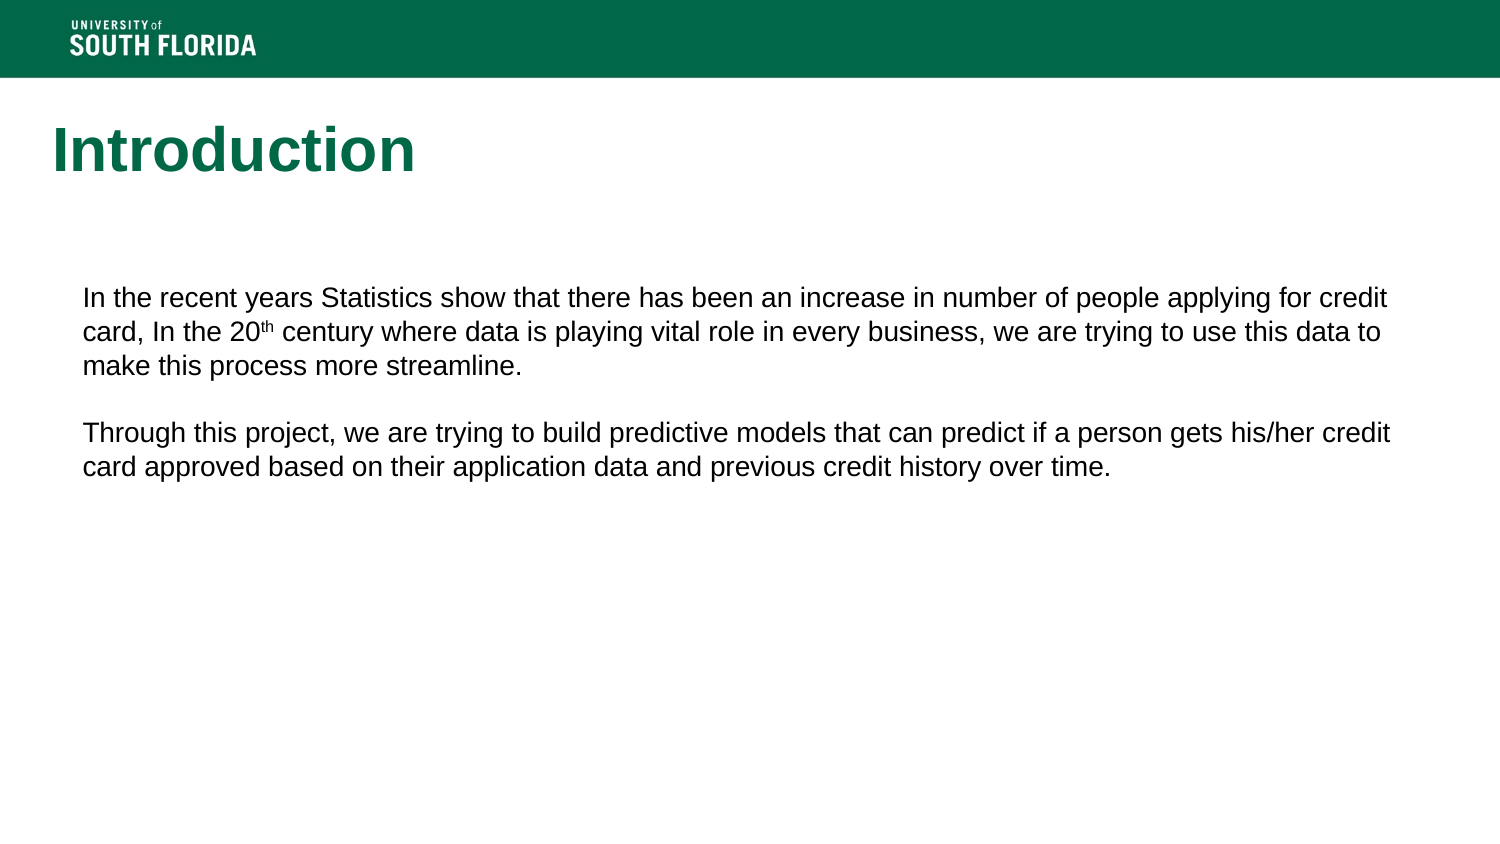

# Introduction
In the recent years Statistics show that there has been an increase in number of people applying for credit card, In the 20th century where data is playing vital role in every business, we are trying to use this data to make this process more streamline.

Through this project, we are trying to build predictive models that can predict if a person gets his/her credit card approved based on their application data and previous credit history over time.